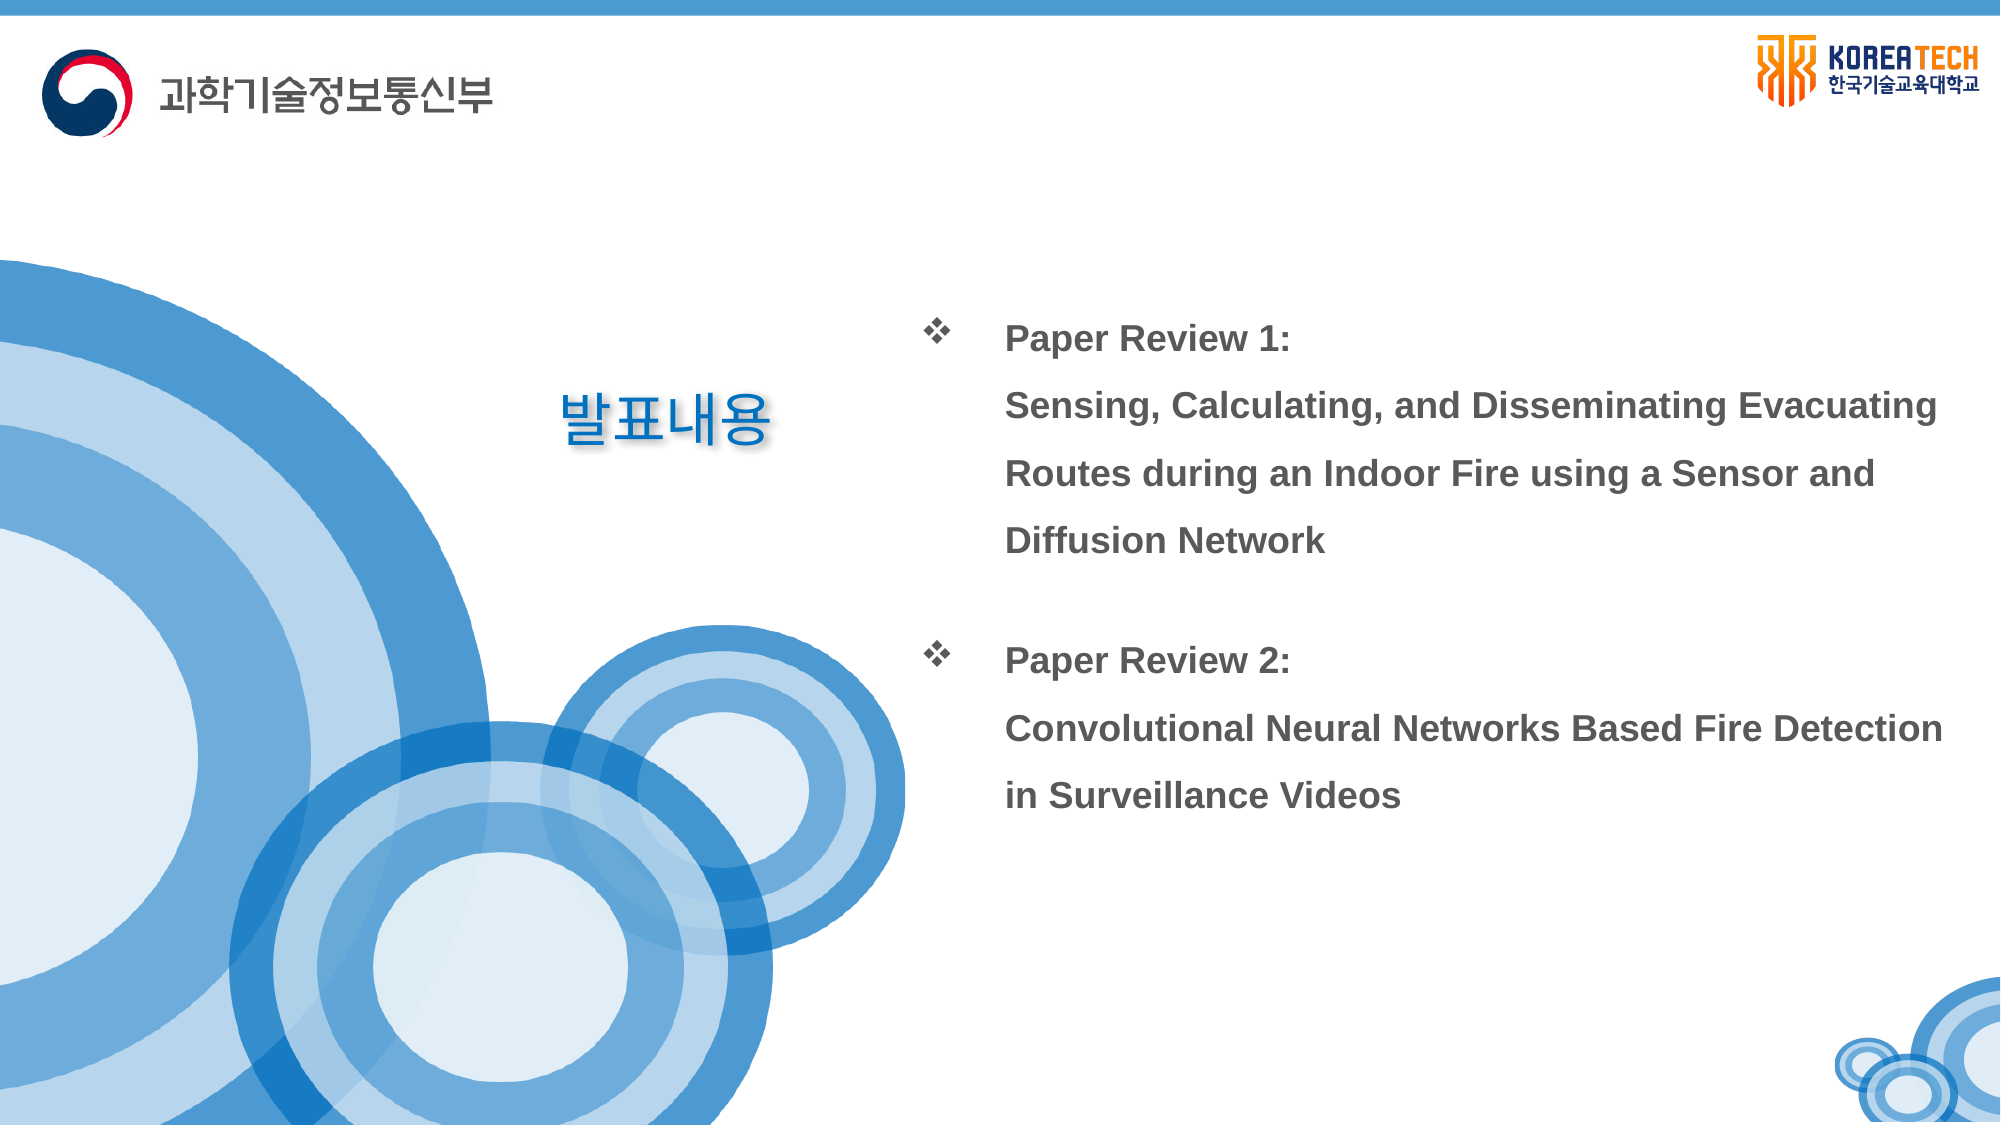

Paper Review 1:
Sensing, Calculating, and Disseminating Evacuating Routes during an Indoor Fire using a Sensor and Diffusion Network
Paper Review 2:
Convolutional Neural Networks Based Fire Detection in Surveillance Videos